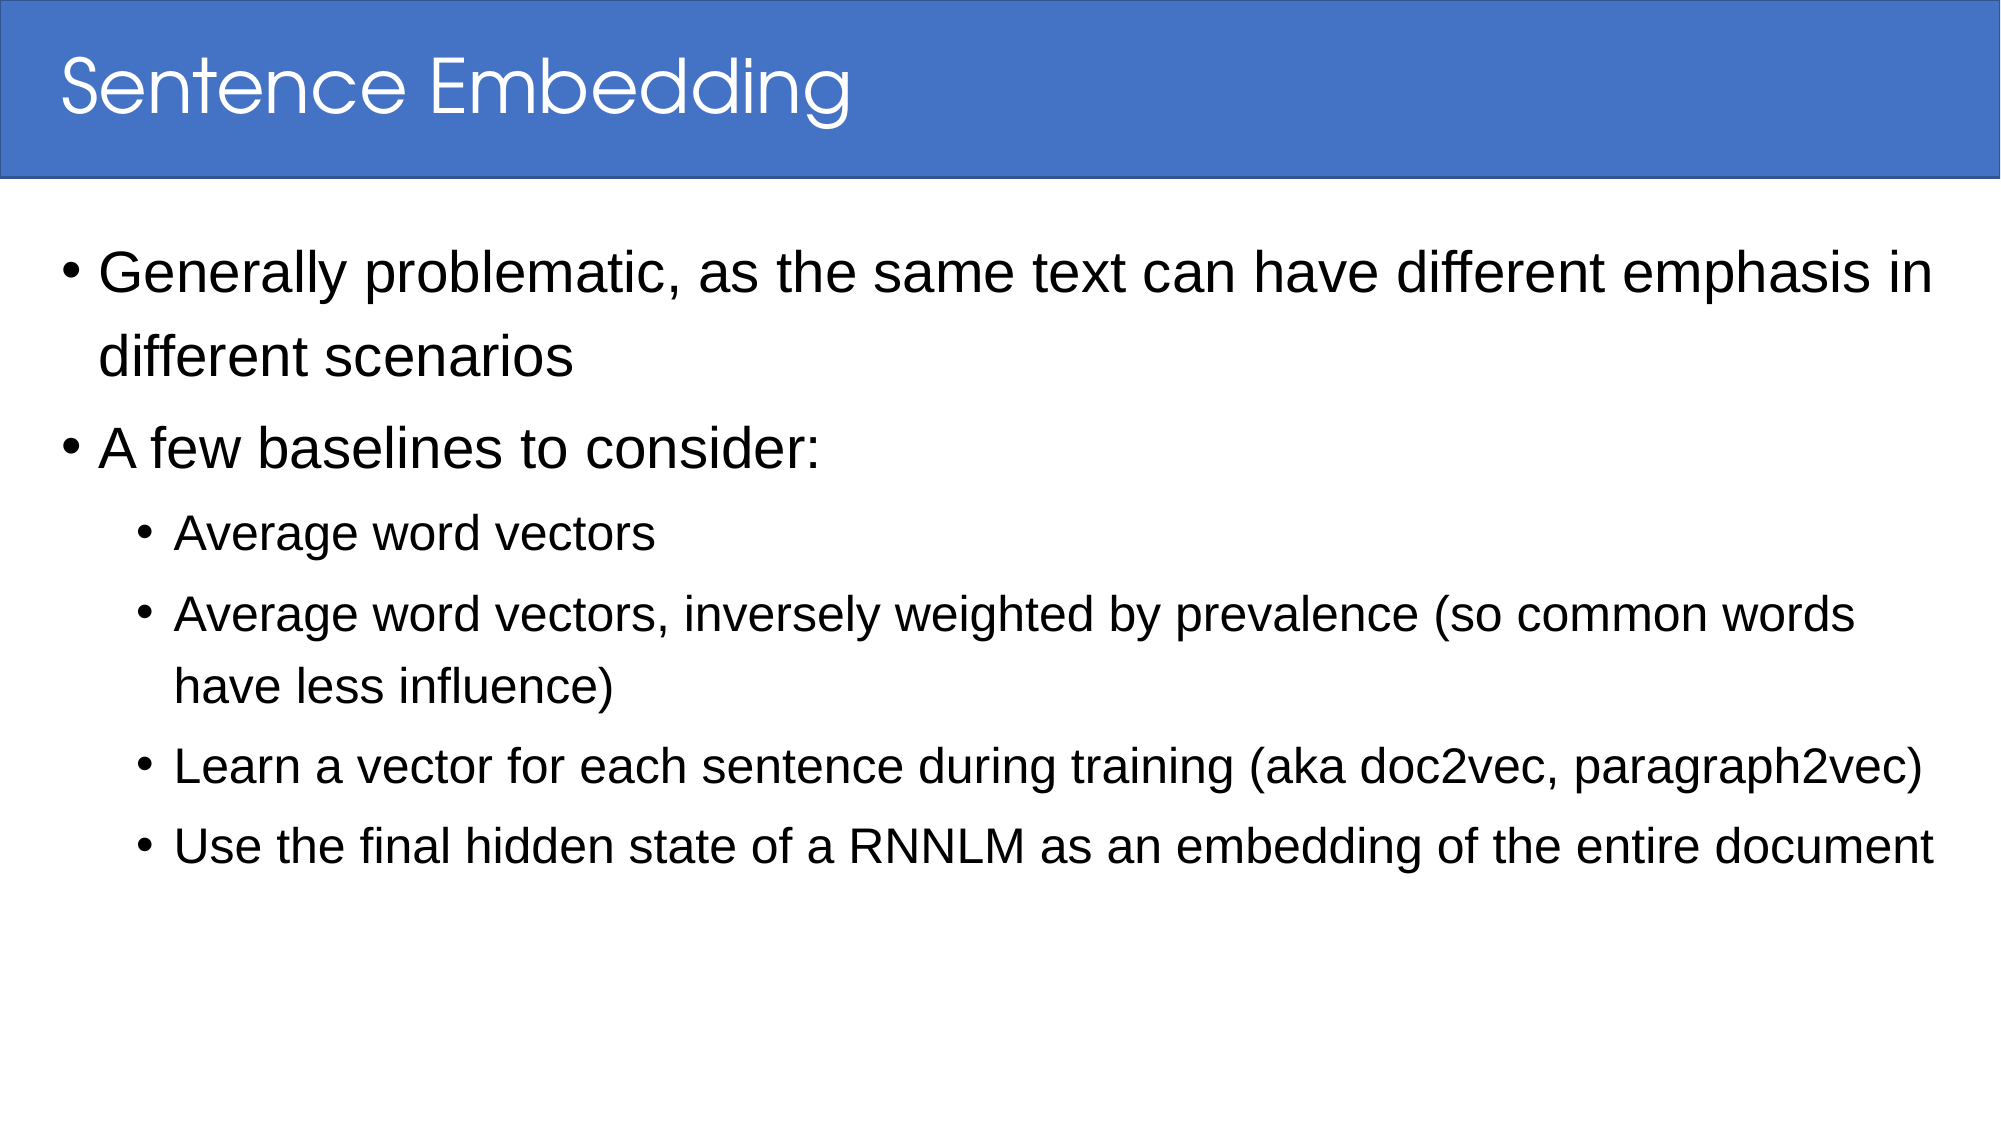

# Sentence Embedding
Generally problematic, as the same text can have different emphasis in different scenarios
A few baselines to consider:
Average word vectors
Average word vectors, inversely weighted by prevalence (so common words have less influence)
Learn a vector for each sentence during training (aka doc2vec, paragraph2vec)
Use the final hidden state of a RNNLM as an embedding of the entire document